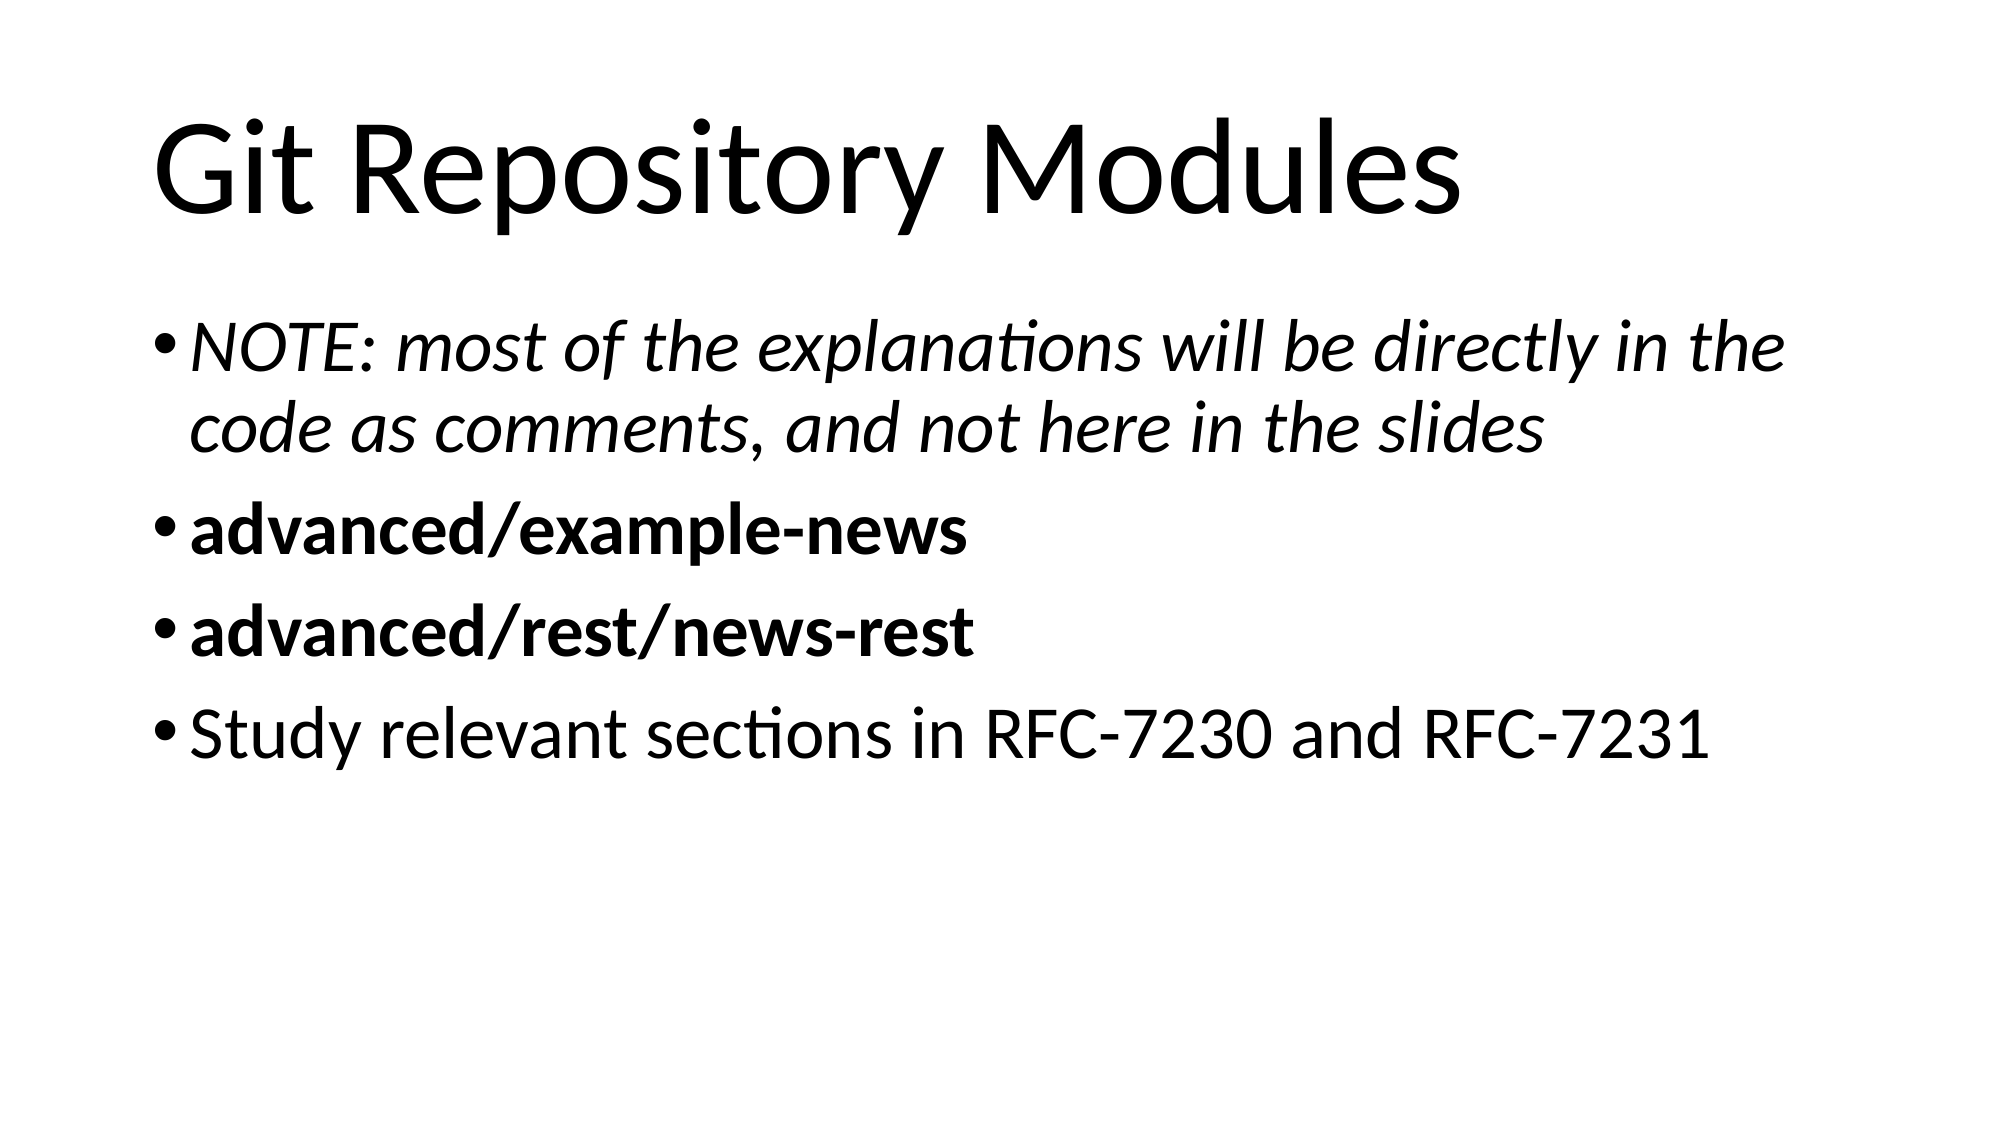

# Git Repository Modules
NOTE: most of the explanations will be directly in the code as comments, and not here in the slides
advanced/example-news
advanced/rest/news-rest
Study relevant sections in RFC-7230 and RFC-7231